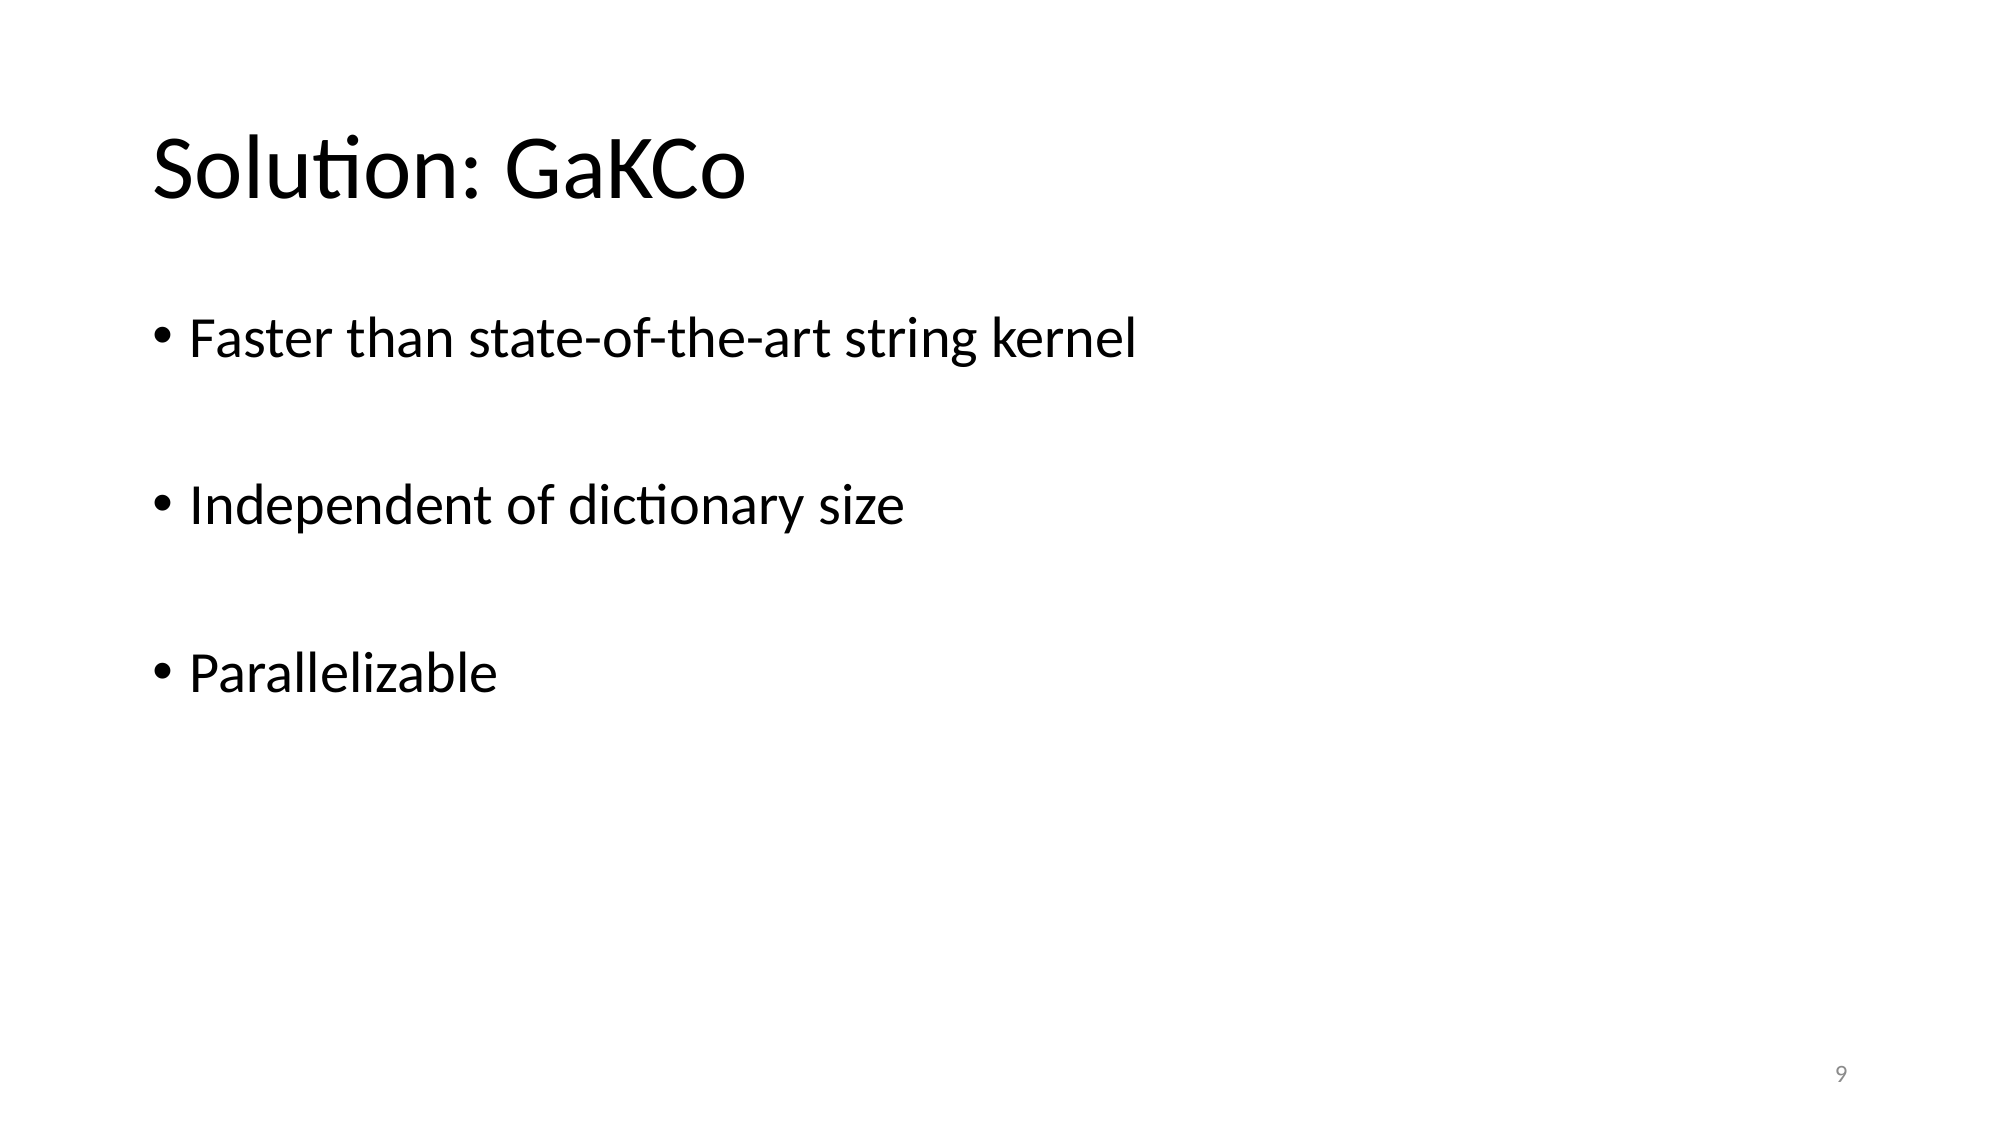

# Solution: GaKCo
Faster than state-of-the-art string kernel

Independent of dictionary size

Parallelizable
9